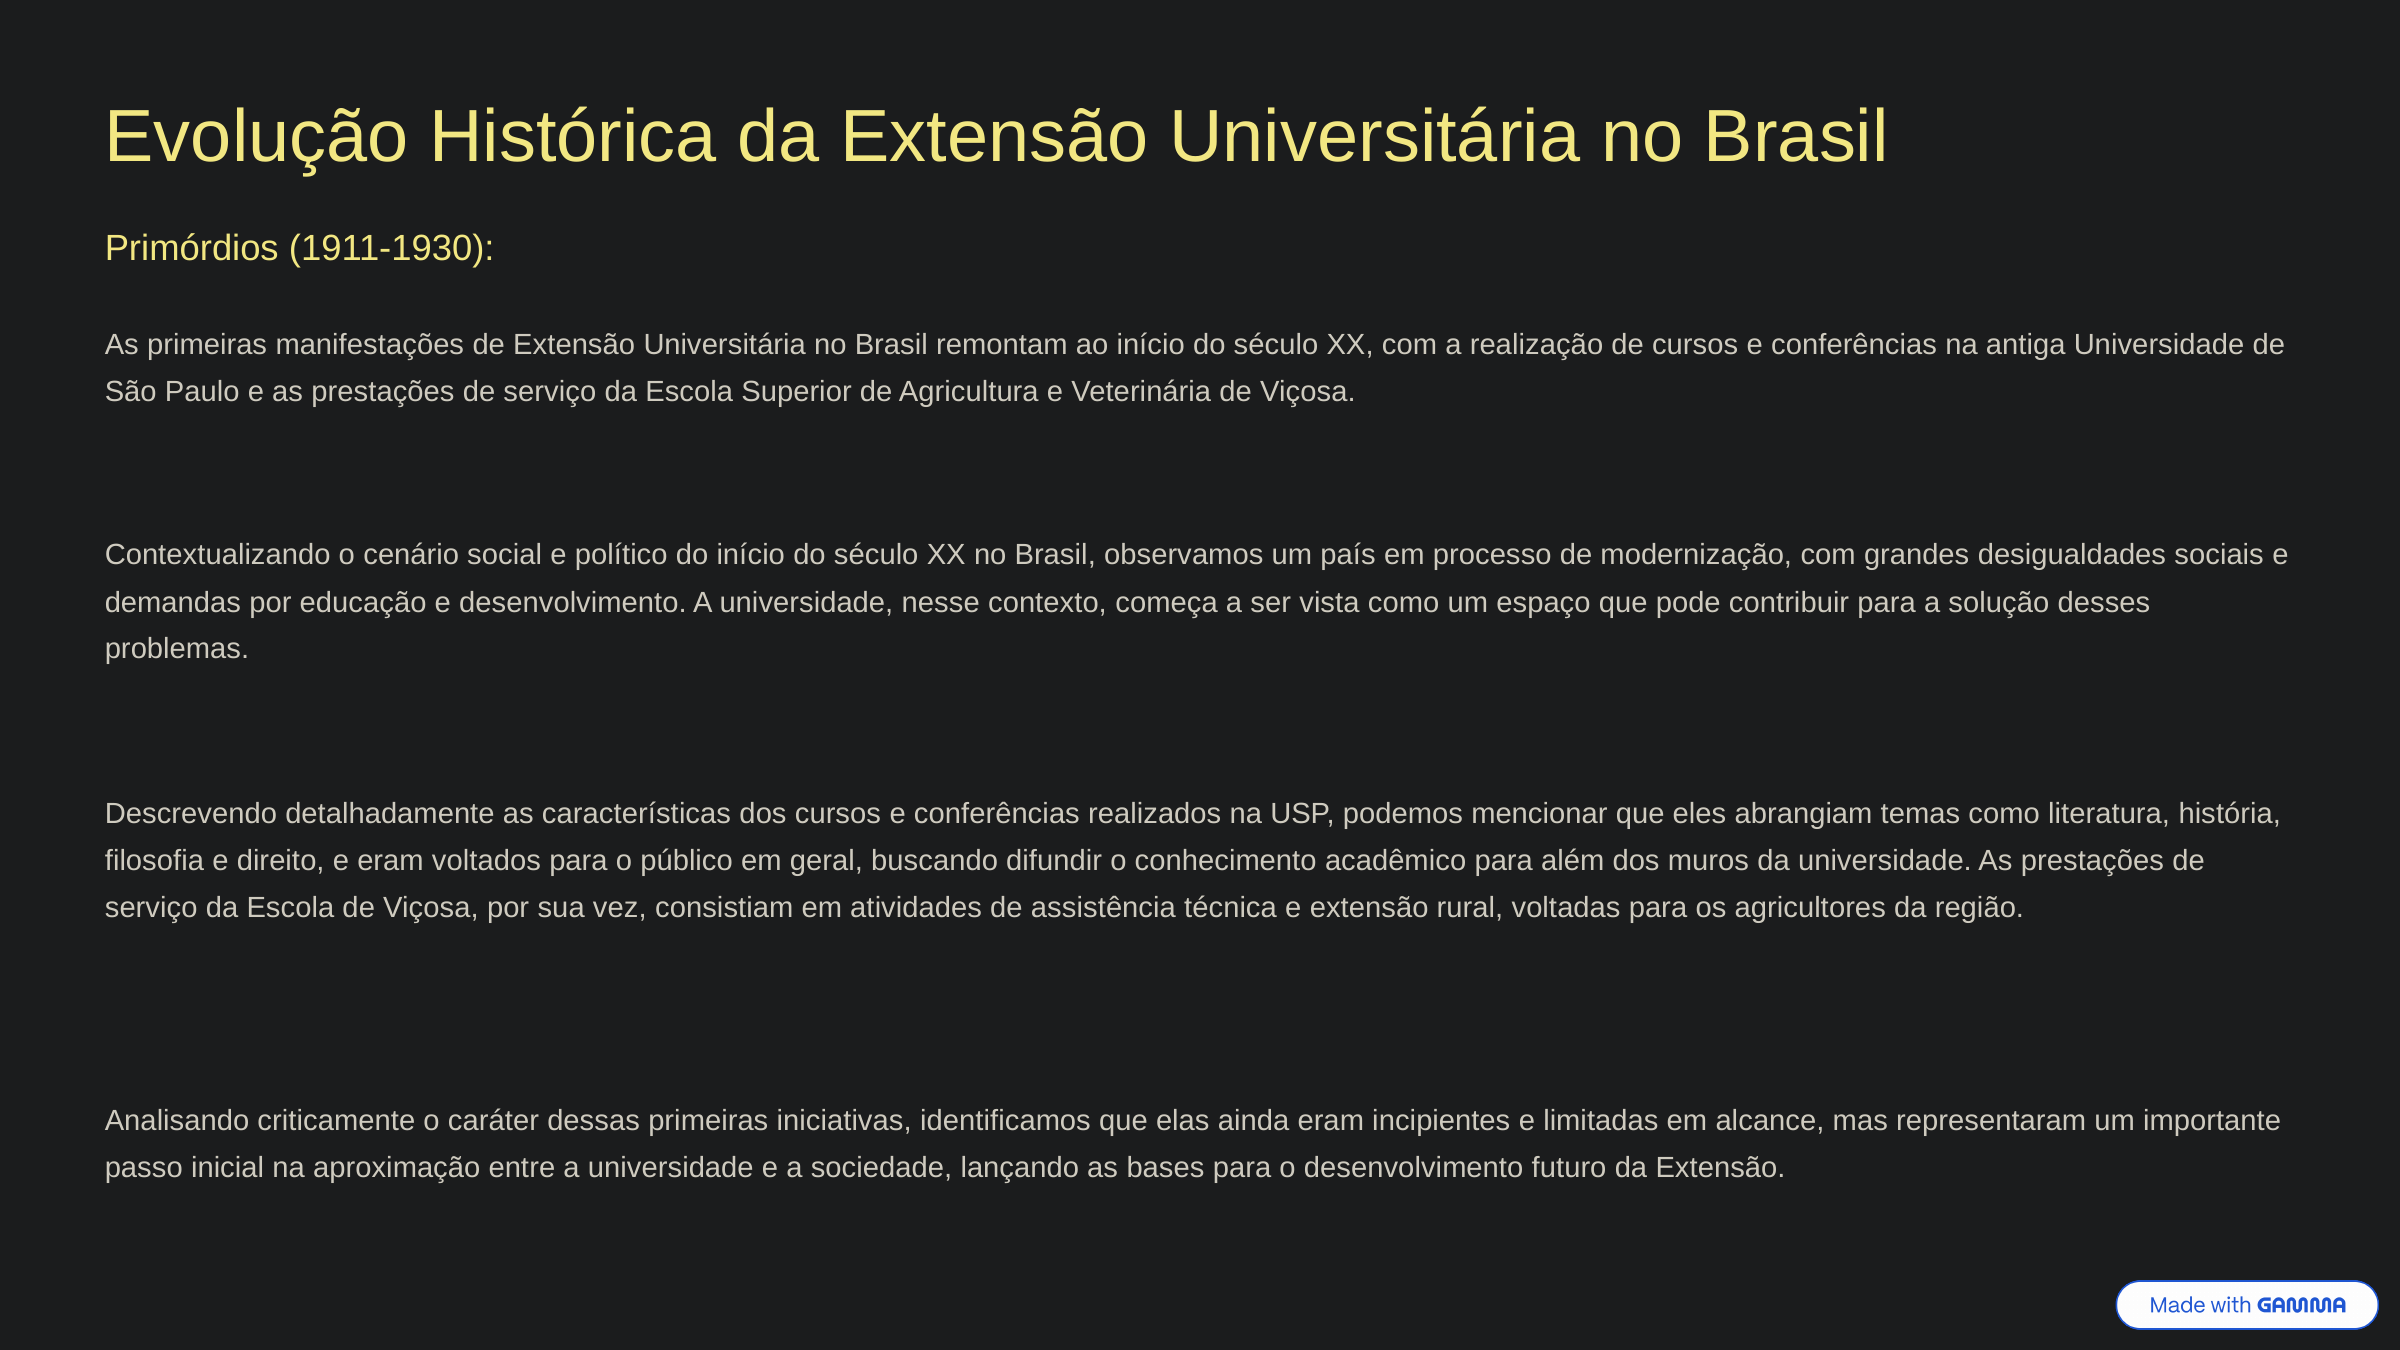

Evolução Histórica da Extensão Universitária no Brasil
Primórdios (1911-1930):
As primeiras manifestações de Extensão Universitária no Brasil remontam ao início do século XX, com a realização de cursos e conferências na antiga Universidade de São Paulo e as prestações de serviço da Escola Superior de Agricultura e Veterinária de Viçosa.

Contextualizando o cenário social e político do início do século XX no Brasil, observamos um país em processo de modernização, com grandes desigualdades sociais e demandas por educação e desenvolvimento. A universidade, nesse contexto, começa a ser vista como um espaço que pode contribuir para a solução desses problemas.

Descrevendo detalhadamente as características dos cursos e conferências realizados na USP, podemos mencionar que eles abrangiam temas como literatura, história, filosofia e direito, e eram voltados para o público em geral, buscando difundir o conhecimento acadêmico para além dos muros da universidade. As prestações de serviço da Escola de Viçosa, por sua vez, consistiam em atividades de assistência técnica e extensão rural, voltadas para os agricultores da região.

Analisando criticamente o caráter dessas primeiras iniciativas, identificamos que elas ainda eram incipientes e limitadas em alcance, mas representaram um importante passo inicial na aproximação entre a universidade e a sociedade, lançando as bases para o desenvolvimento futuro da Extensão.